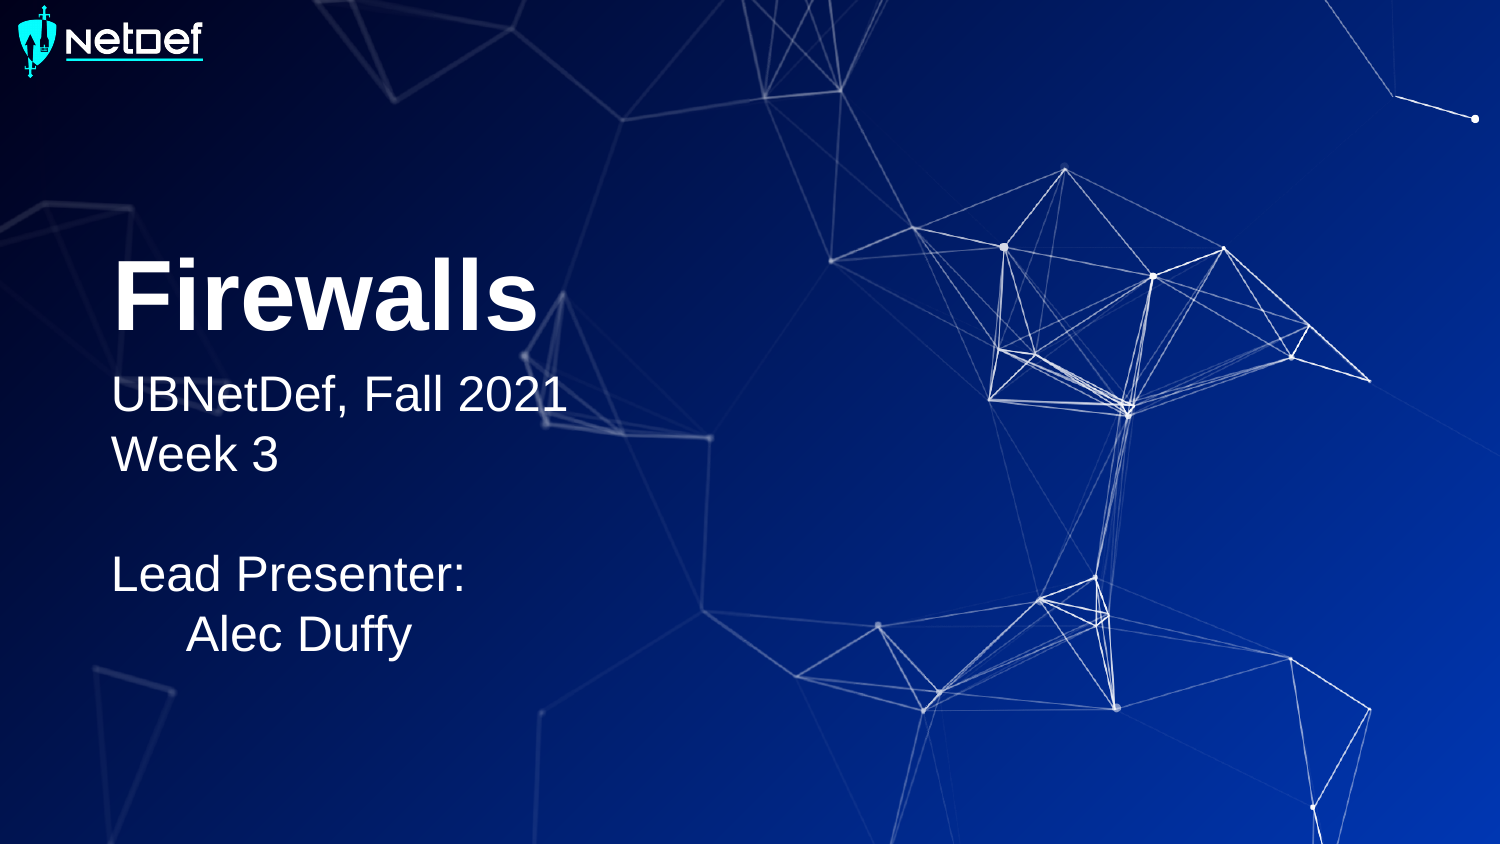

# Firewalls
UBNetDef, Fall 2021
Week 3

Lead Presenter:
Alec Duffy